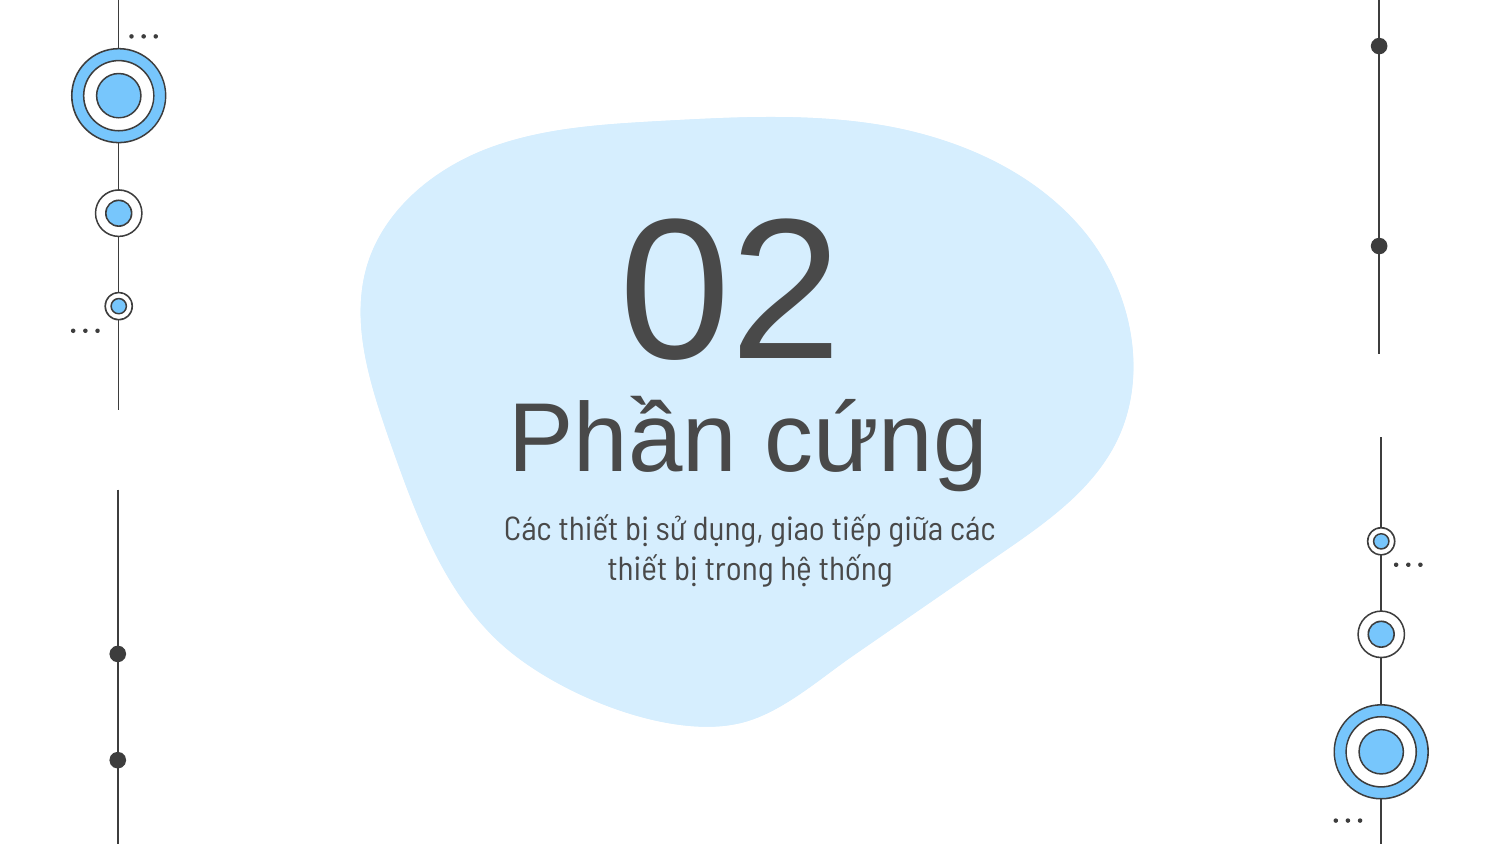

02
# Phần cứng
Các thiết bị sử dụng, giao tiếp giữa các thiết bị trong hệ thống